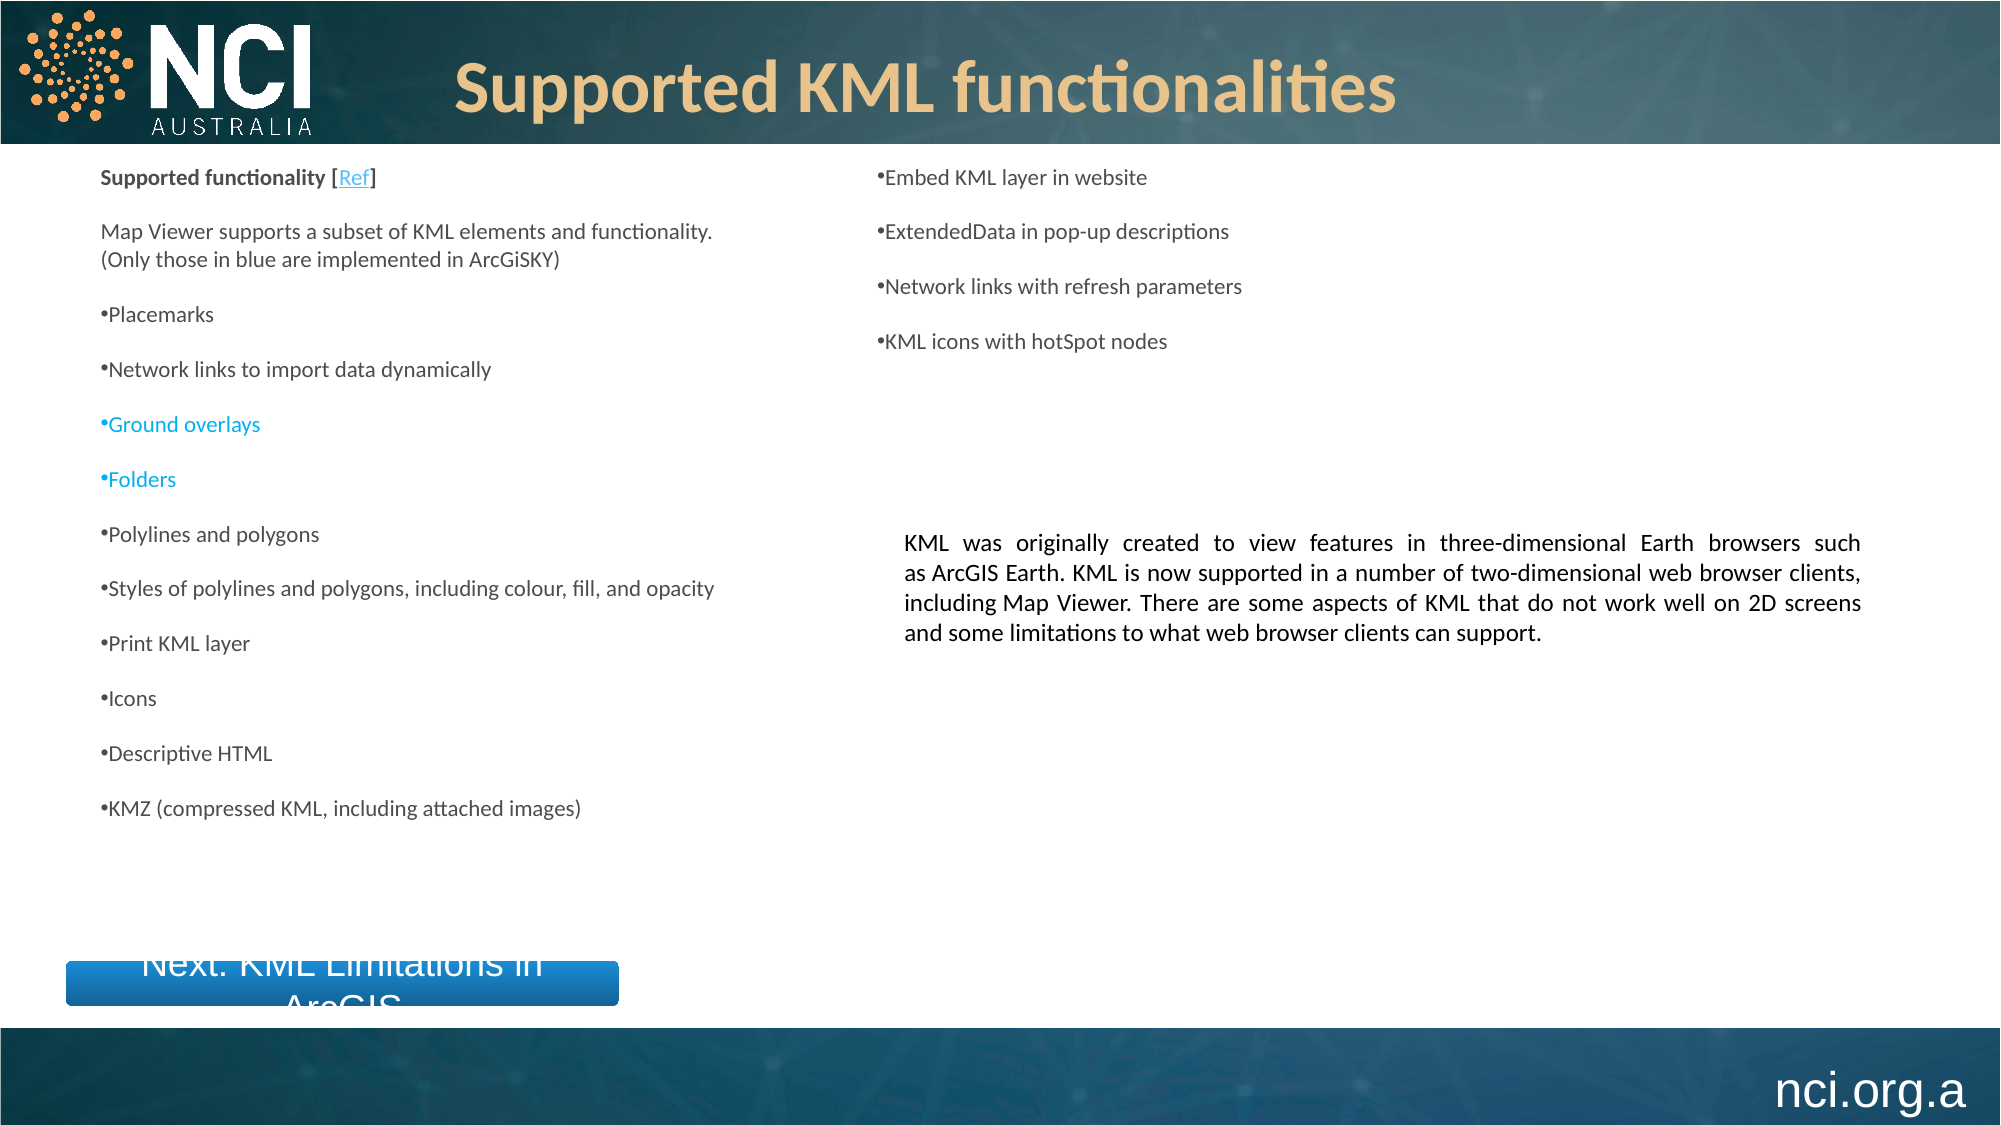

Supported KML functionalities
Embed KML layer in website

ExtendedData in pop-up descriptions

Network links with refresh parameters

KML icons with hotSpot nodes
Supported functionality [Ref]

Map Viewer supports a subset of KML elements and functionality.
(Only those in blue are implemented in ArcGiSKY)

Placemarks

Network links to import data dynamically

Ground overlays

Folders

Polylines and polygons

Styles of polylines and polygons, including colour, fill, and opacity

Print KML layer

Icons

Descriptive HTML

KMZ (compressed KML, including attached images)

KML was originally created to view features in three-dimensional Earth browsers such as ArcGIS Earth. KML is now supported in a number of two-dimensional web browser clients, including Map Viewer. There are some aspects of KML that do not work well on 2D screens and some limitations to what web browser clients can support.
Next: KML Limitations in ArcGIS
26